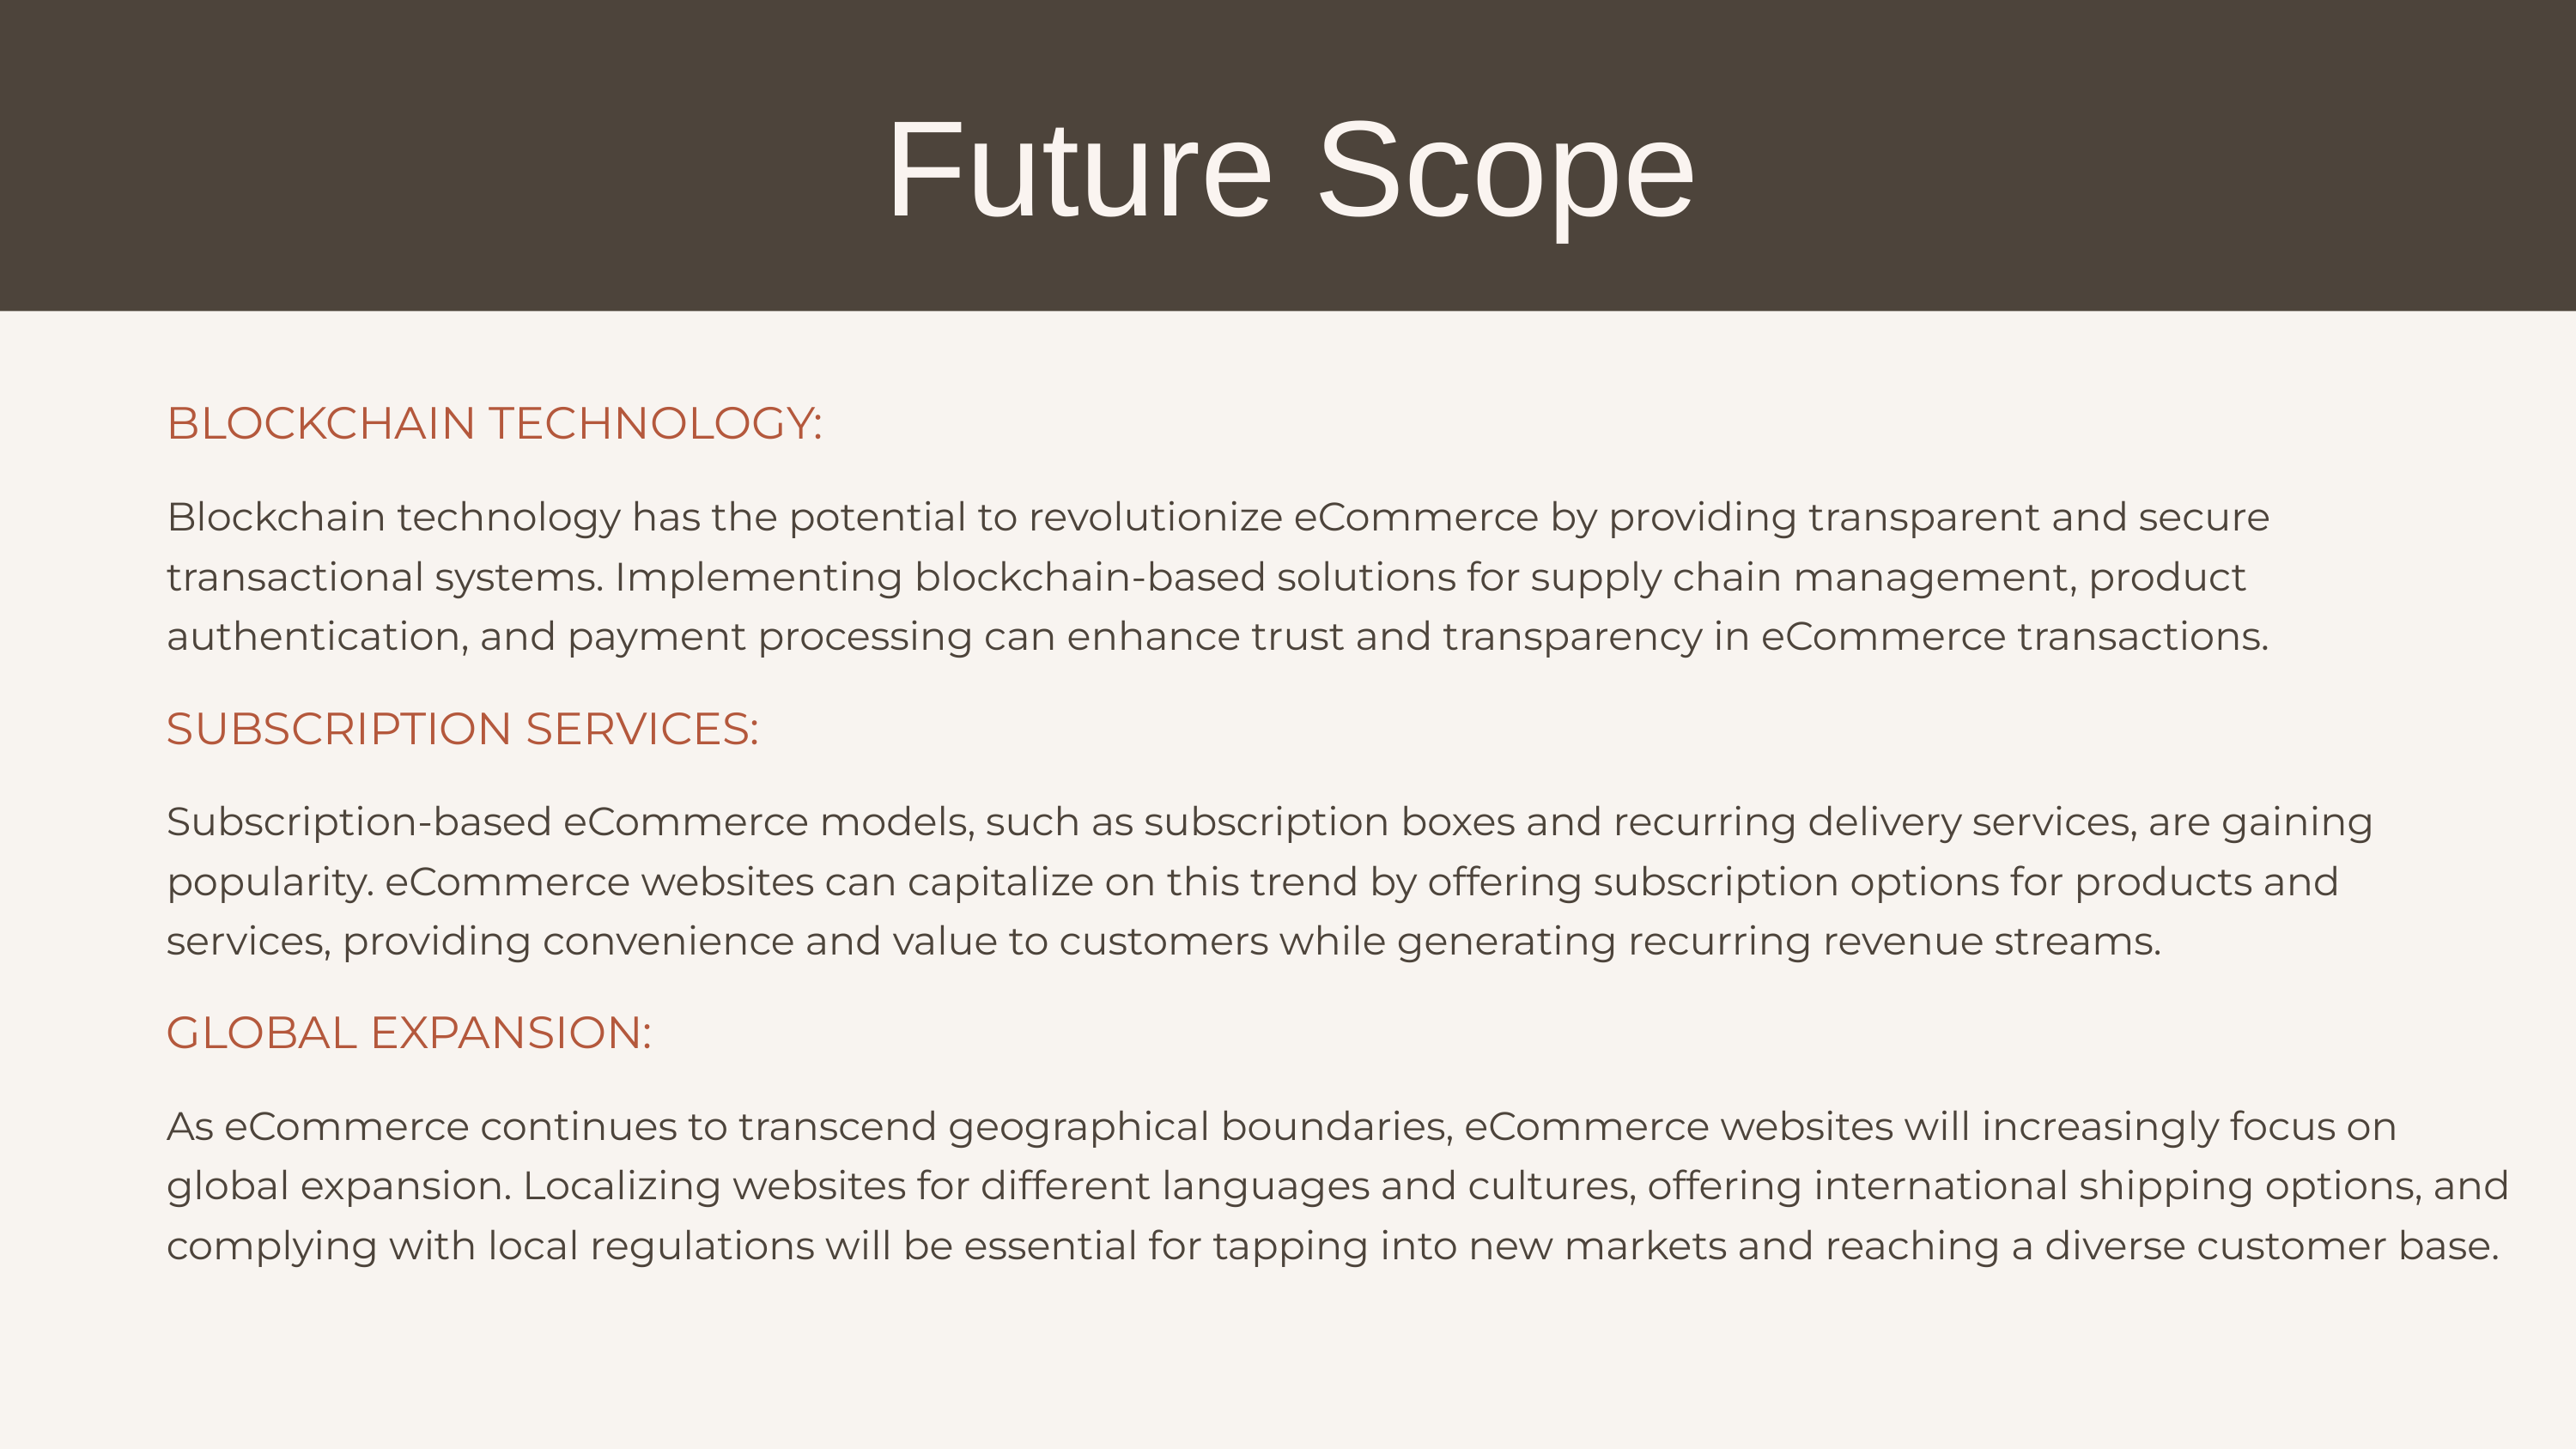

Future Scope
BLOCKCHAIN TECHNOLOGY:
Blockchain technology has the potential to revolutionize eCommerce by providing transparent and secure transactional systems. Implementing blockchain-based solutions for supply chain management, product authentication, and payment processing can enhance trust and transparency in eCommerce transactions.
SUBSCRIPTION SERVICES:
Subscription-based eCommerce models, such as subscription boxes and recurring delivery services, are gaining popularity. eCommerce websites can capitalize on this trend by offering subscription options for products and services, providing convenience and value to customers while generating recurring revenue streams.
GLOBAL EXPANSION:
As eCommerce continues to transcend geographical boundaries, eCommerce websites will increasingly focus on global expansion. Localizing websites for different languages and cultures, offering international shipping options, and complying with local regulations will be essential for tapping into new markets and reaching a diverse customer base.